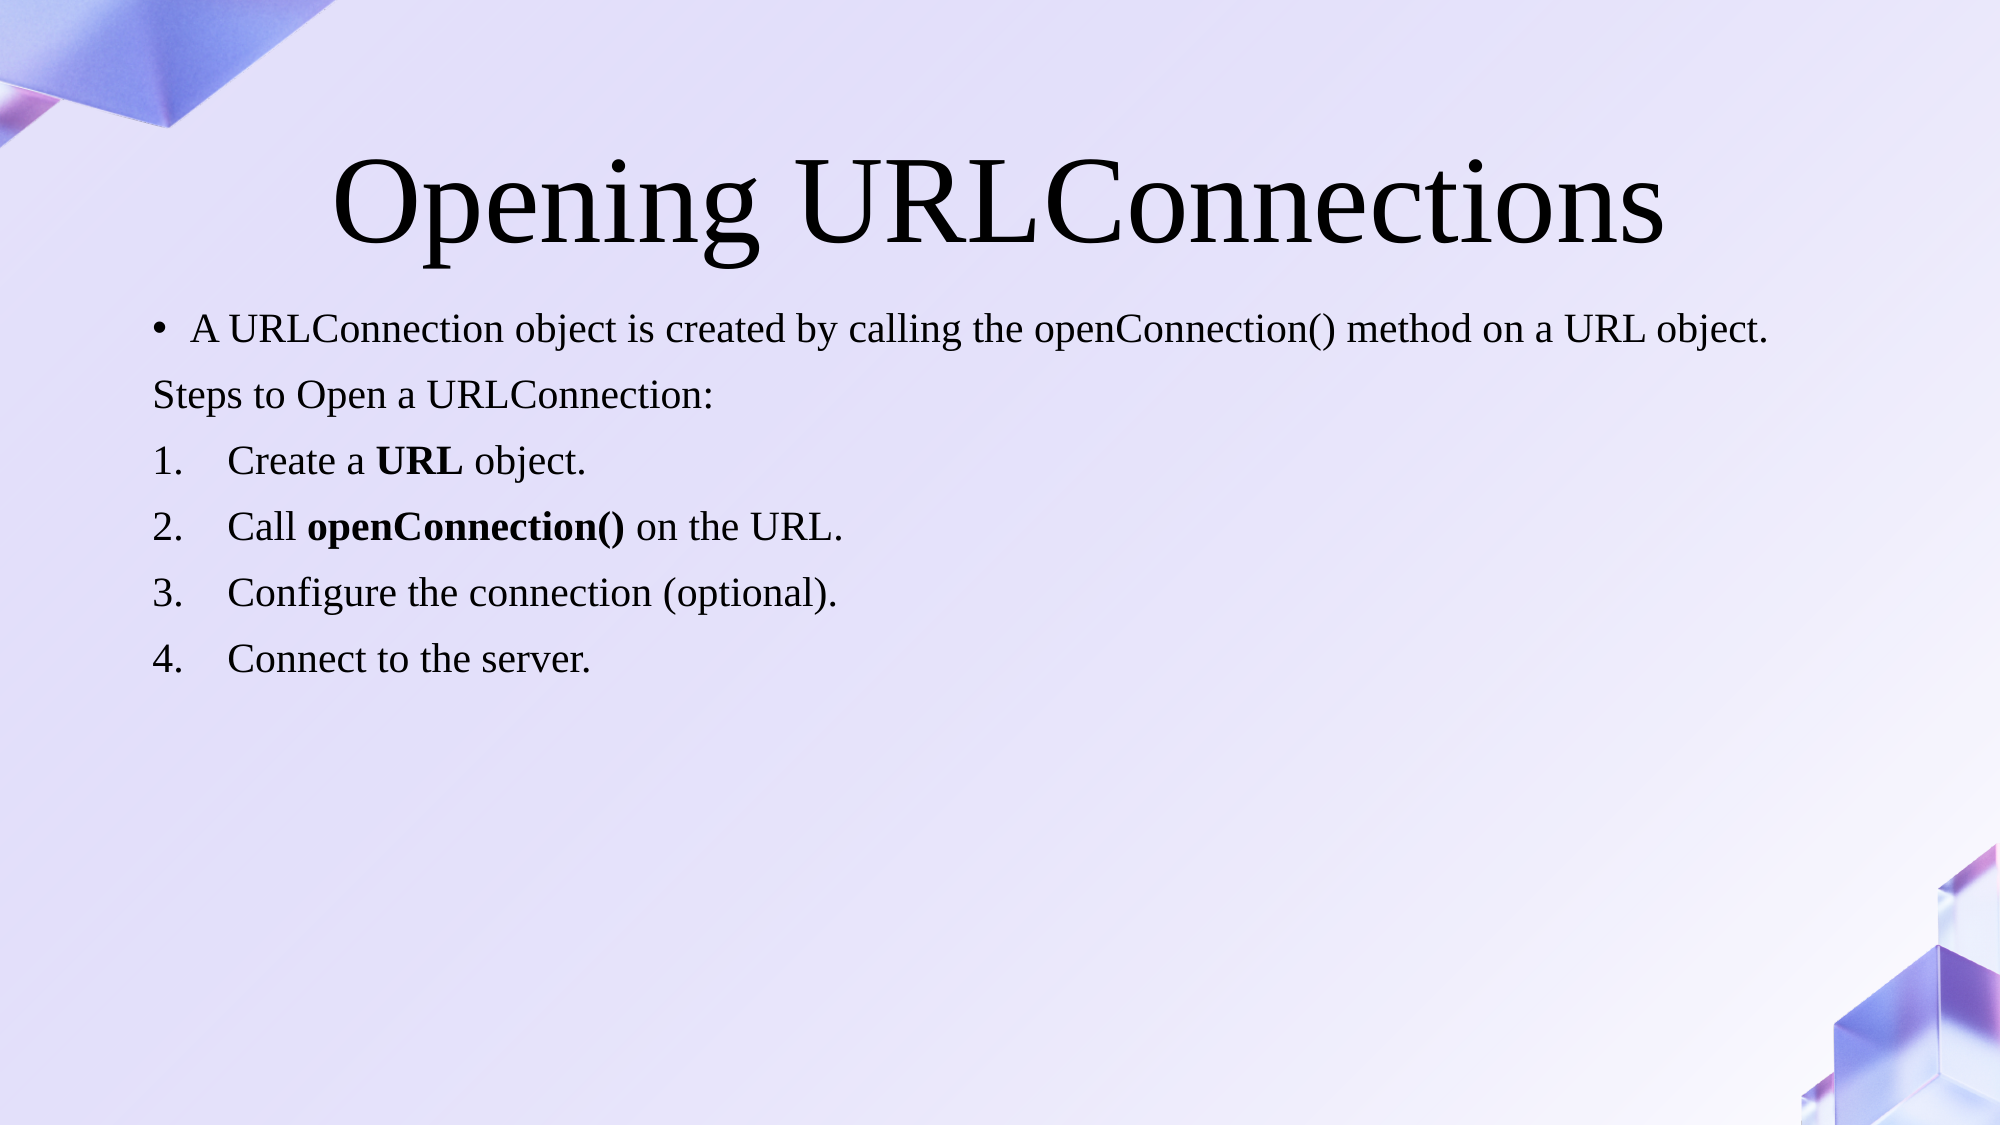

Opening URLConnections
A URLConnection object is created by calling the openConnection() method on a URL object.
Steps to Open a URLConnection:
Create a URL object.
Call openConnection() on the URL.
Configure the connection (optional).
Connect to the server.